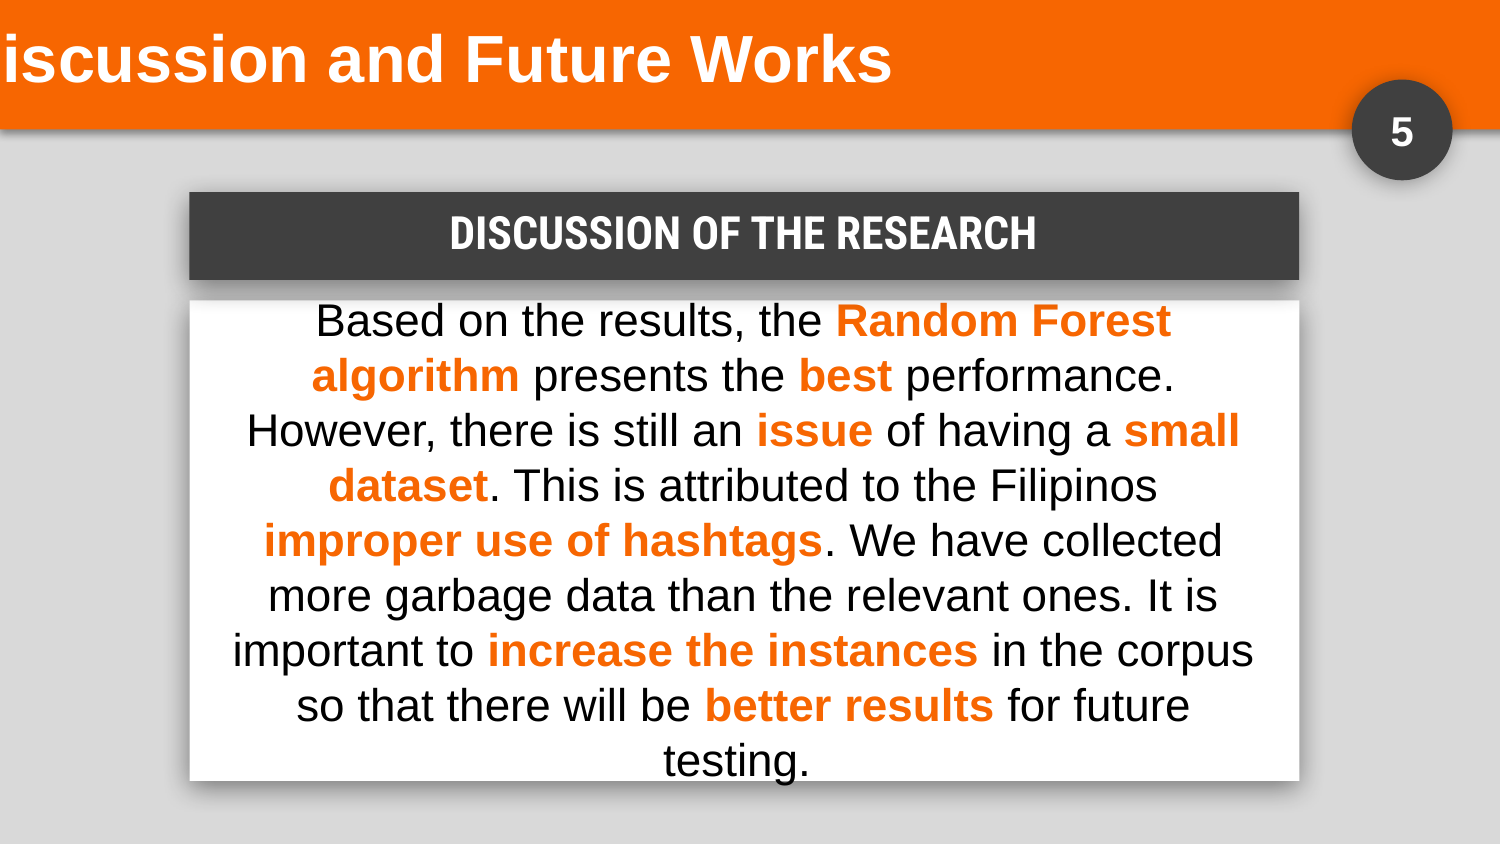

Discussion and Future Works
5

DISCUSSION OF THE RESEARCH

Based on the results, the Random Forest algorithm presents the best performance. However, there is still an issue of having a small dataset. This is attributed to the Filipinos improper use of hashtags. We have collected more garbage data than the relevant ones. It is important to increase the instances in the corpus so that there will be better results for future testing.